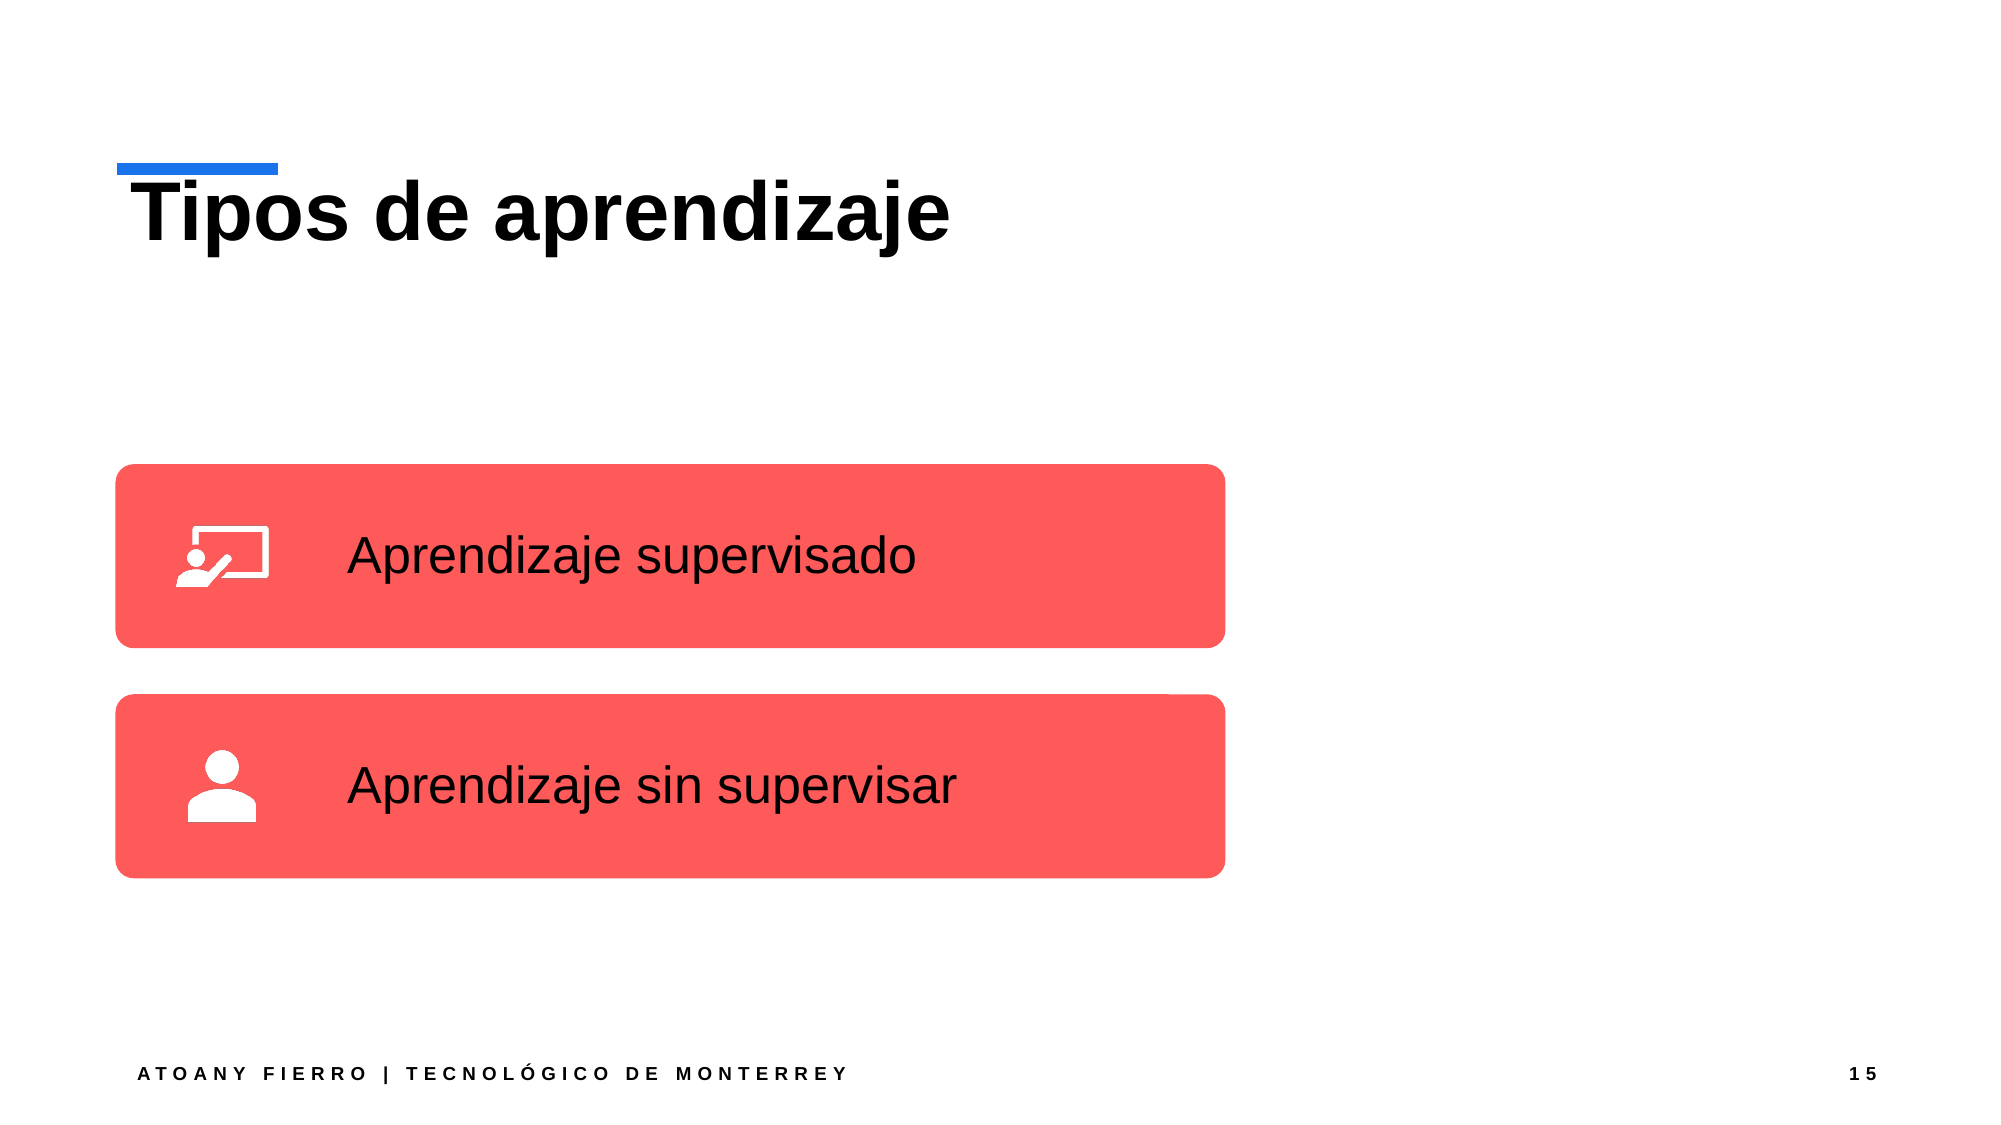

# Tipos de aprendizaje
Aprendizaje supervisado
Aprendizaje sin supervisar
Atoany Fierro | Tecnológico de Monterrey
15